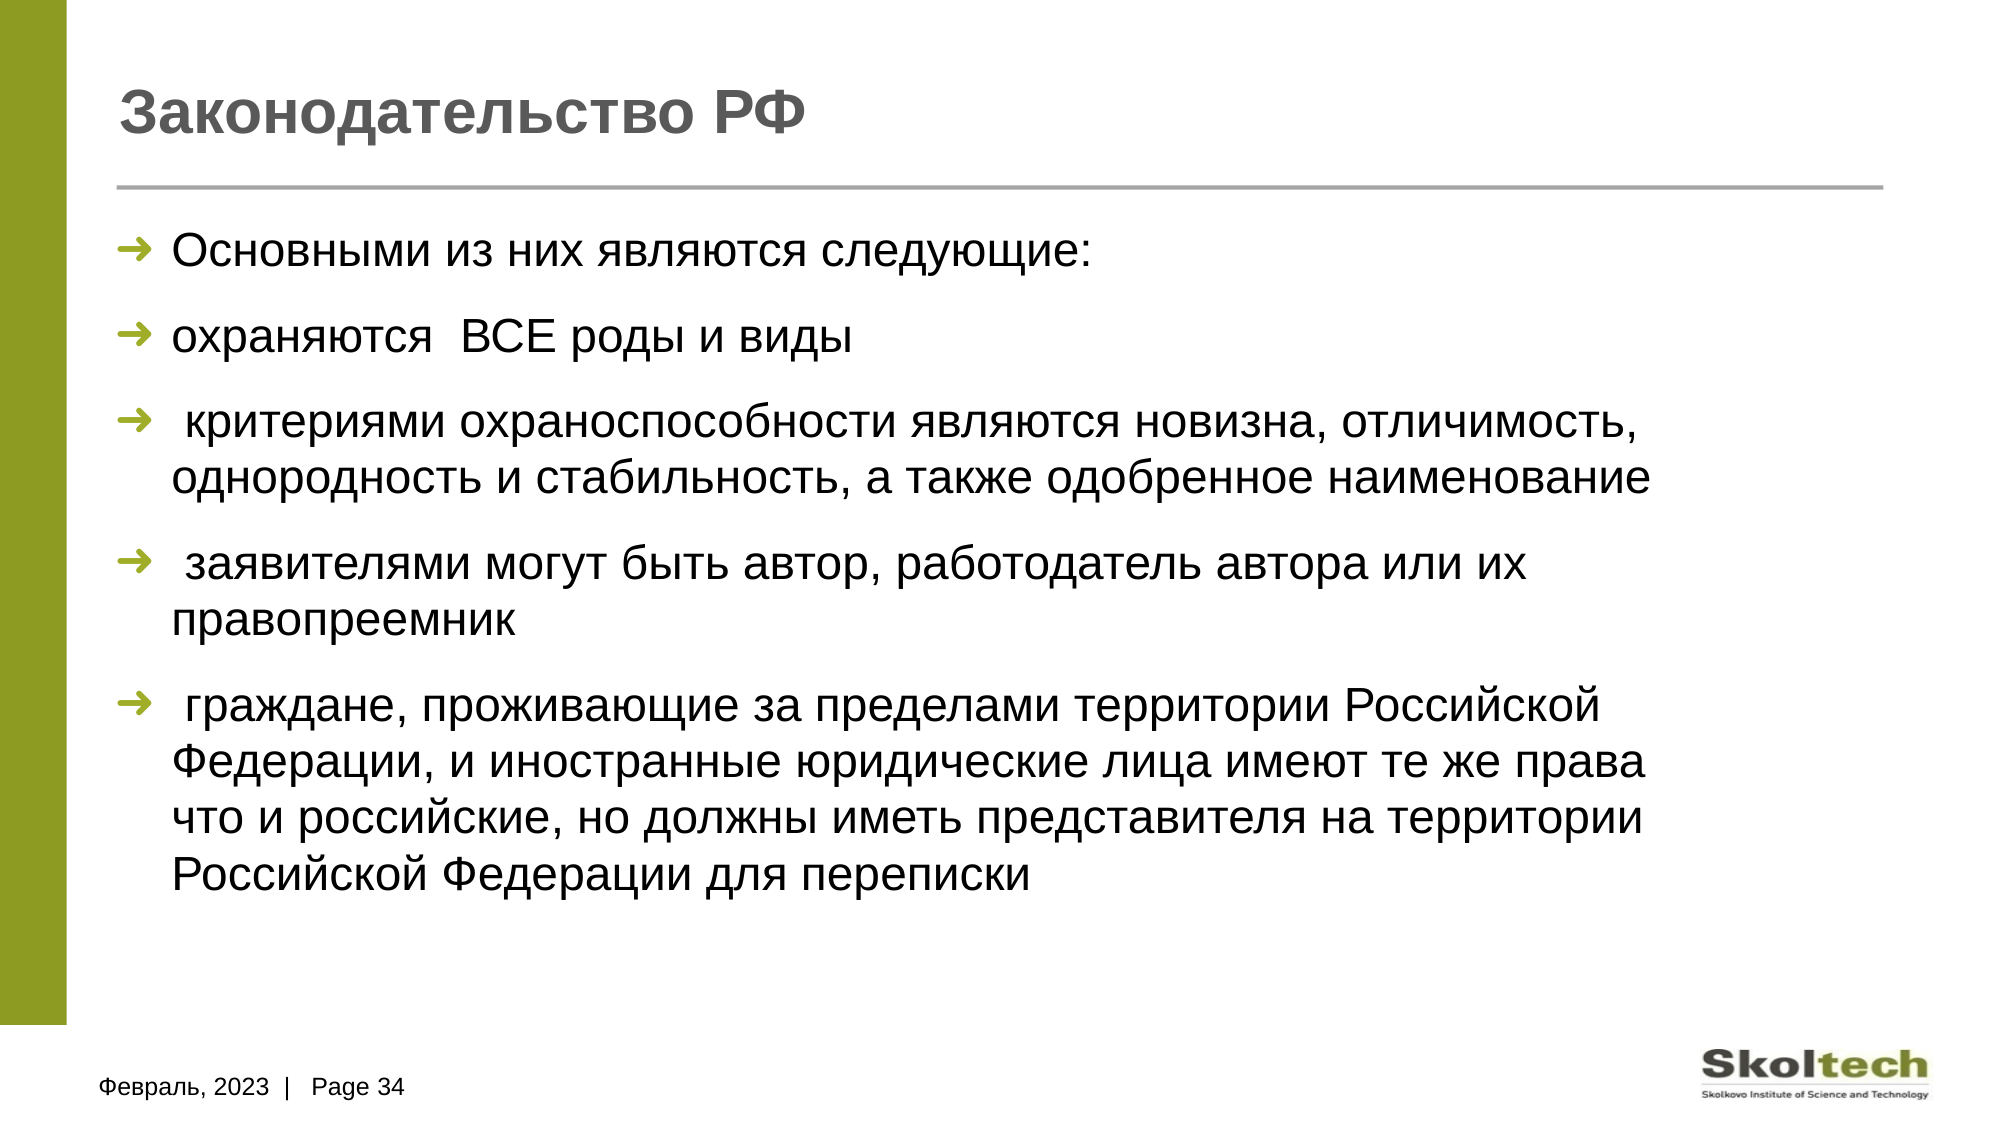

# Законодательство РФ
Основными из них являются следующие:
охраняются  ВСЕ роды и виды
 критериями охраноспособности являются новизна, отличимость, однородность и стабильность, а также одобренное наименование
 заявителями могут быть автор, работодатель автора или их правопреемник
 граждане, проживающие за пределами территории Российской Федерации, и иностранные юридические лица имеют те же права что и российские, но должны иметь представителя на территории Российской Федерации для переписки

Февраль, 2023  |   Page 34